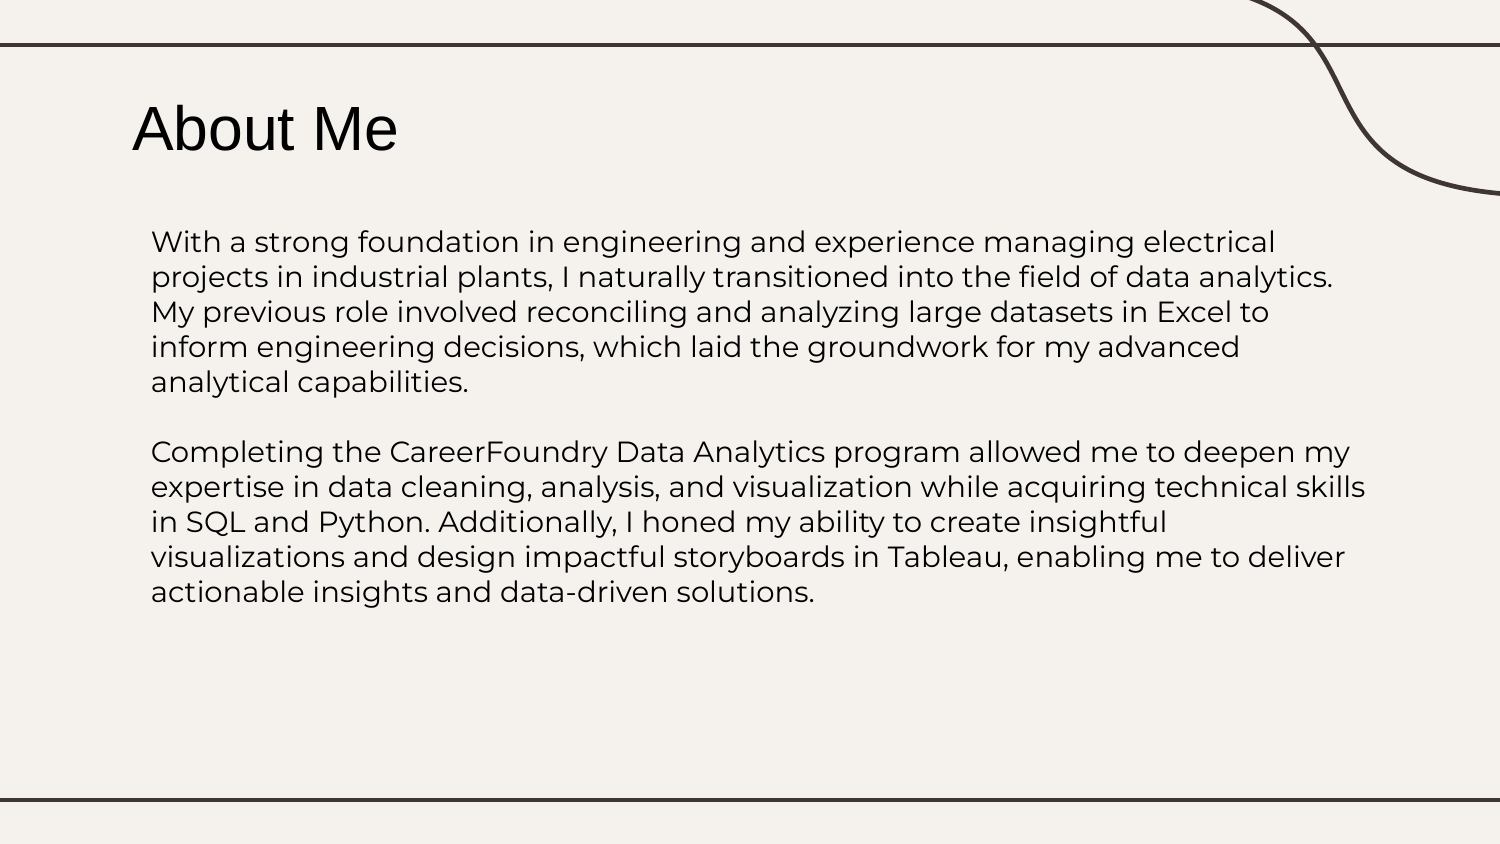

# About Me
With a strong foundation in engineering and experience managing electrical projects in industrial plants, I naturally transitioned into the field of data analytics. My previous role involved reconciling and analyzing large datasets in Excel to inform engineering decisions, which laid the groundwork for my advanced analytical capabilities.

Completing the CareerFoundry Data Analytics program allowed me to deepen my expertise in data cleaning, analysis, and visualization while acquiring technical skills in SQL and Python. Additionally, I honed my ability to create insightful visualizations and design impactful storyboards in Tableau, enabling me to deliver actionable insights and data-driven solutions.